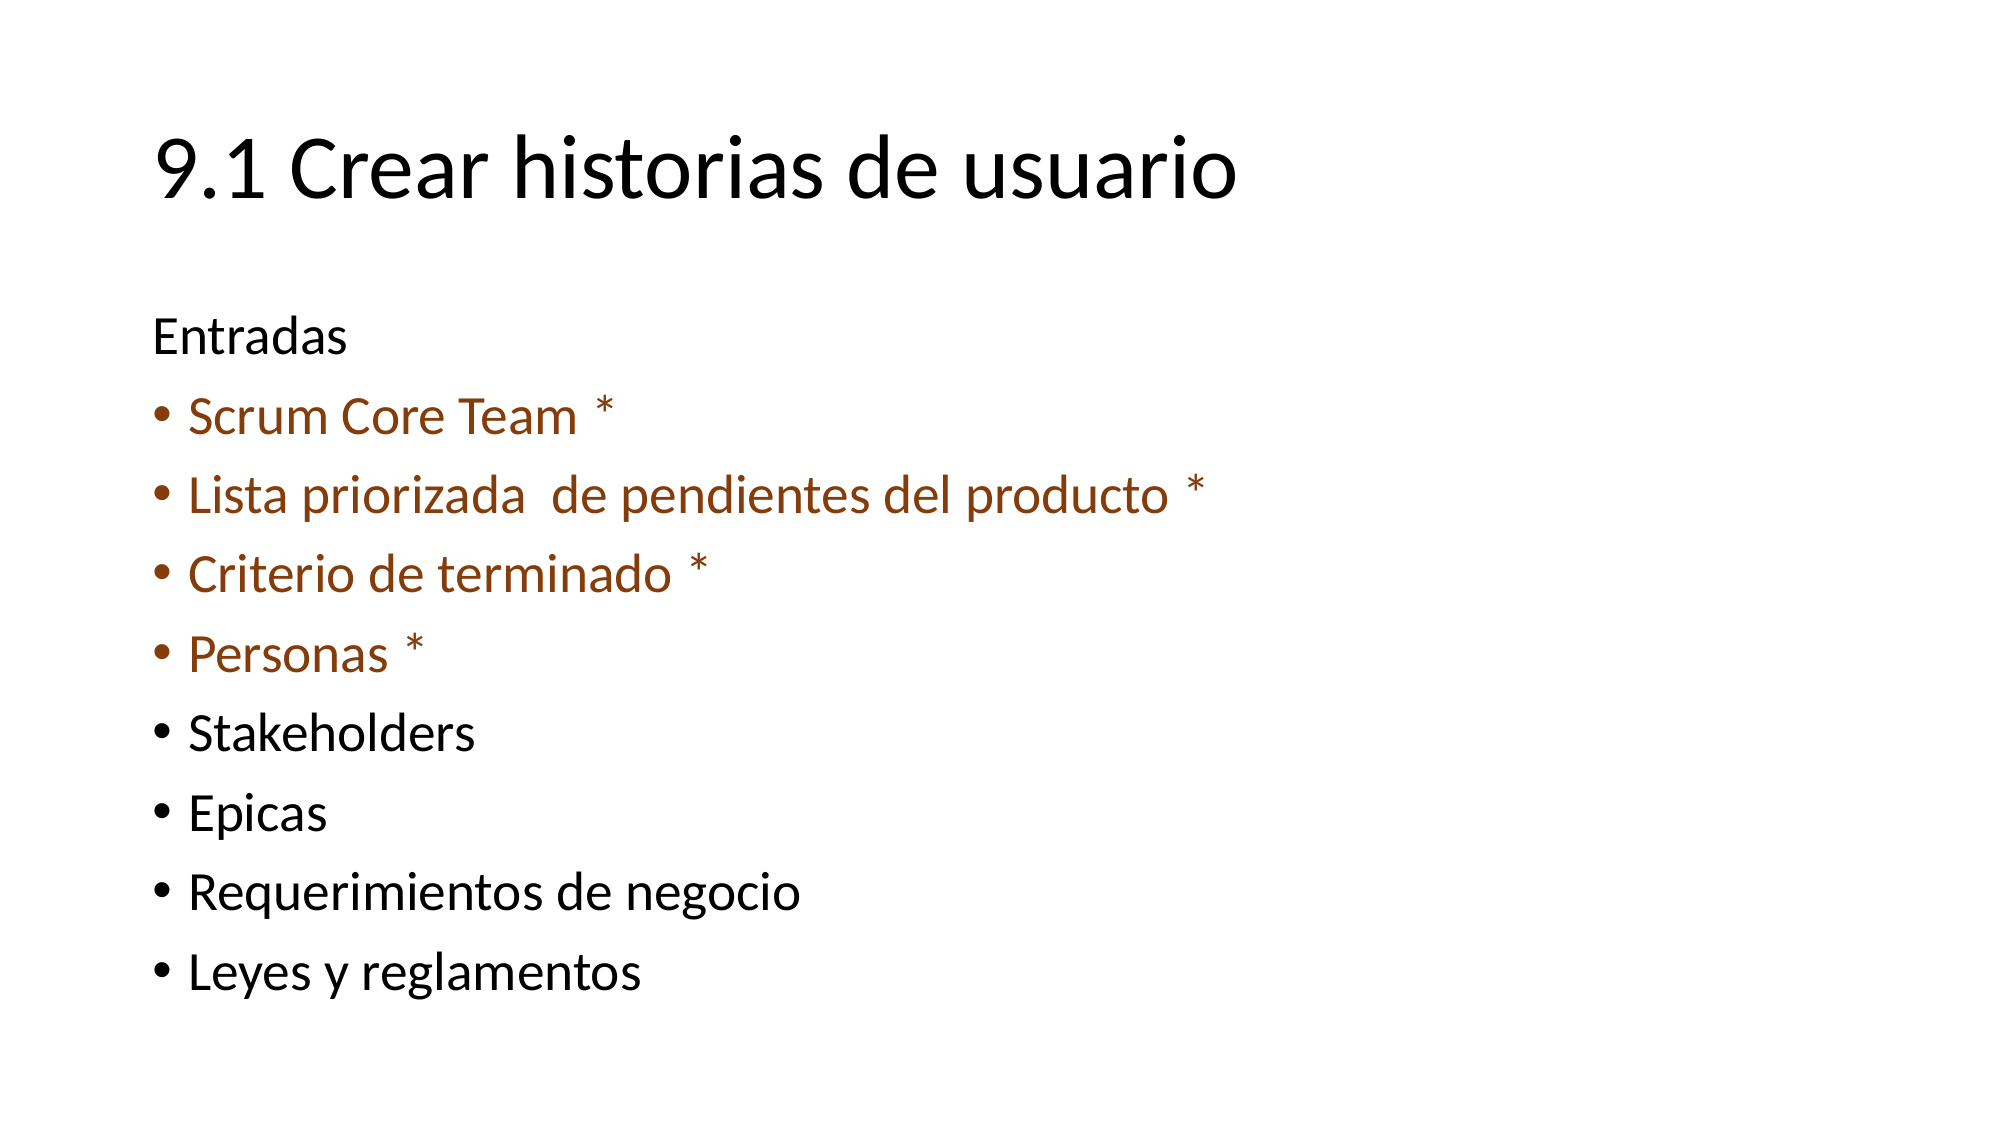

# 9.1 Crear historias de usuario
Entradas
Scrum Core Team *
Lista priorizada  de pendientes del producto *
Criterio de terminado *
Personas *
Stakeholders
Epicas
Requerimientos de negocio
Leyes y reglamentos